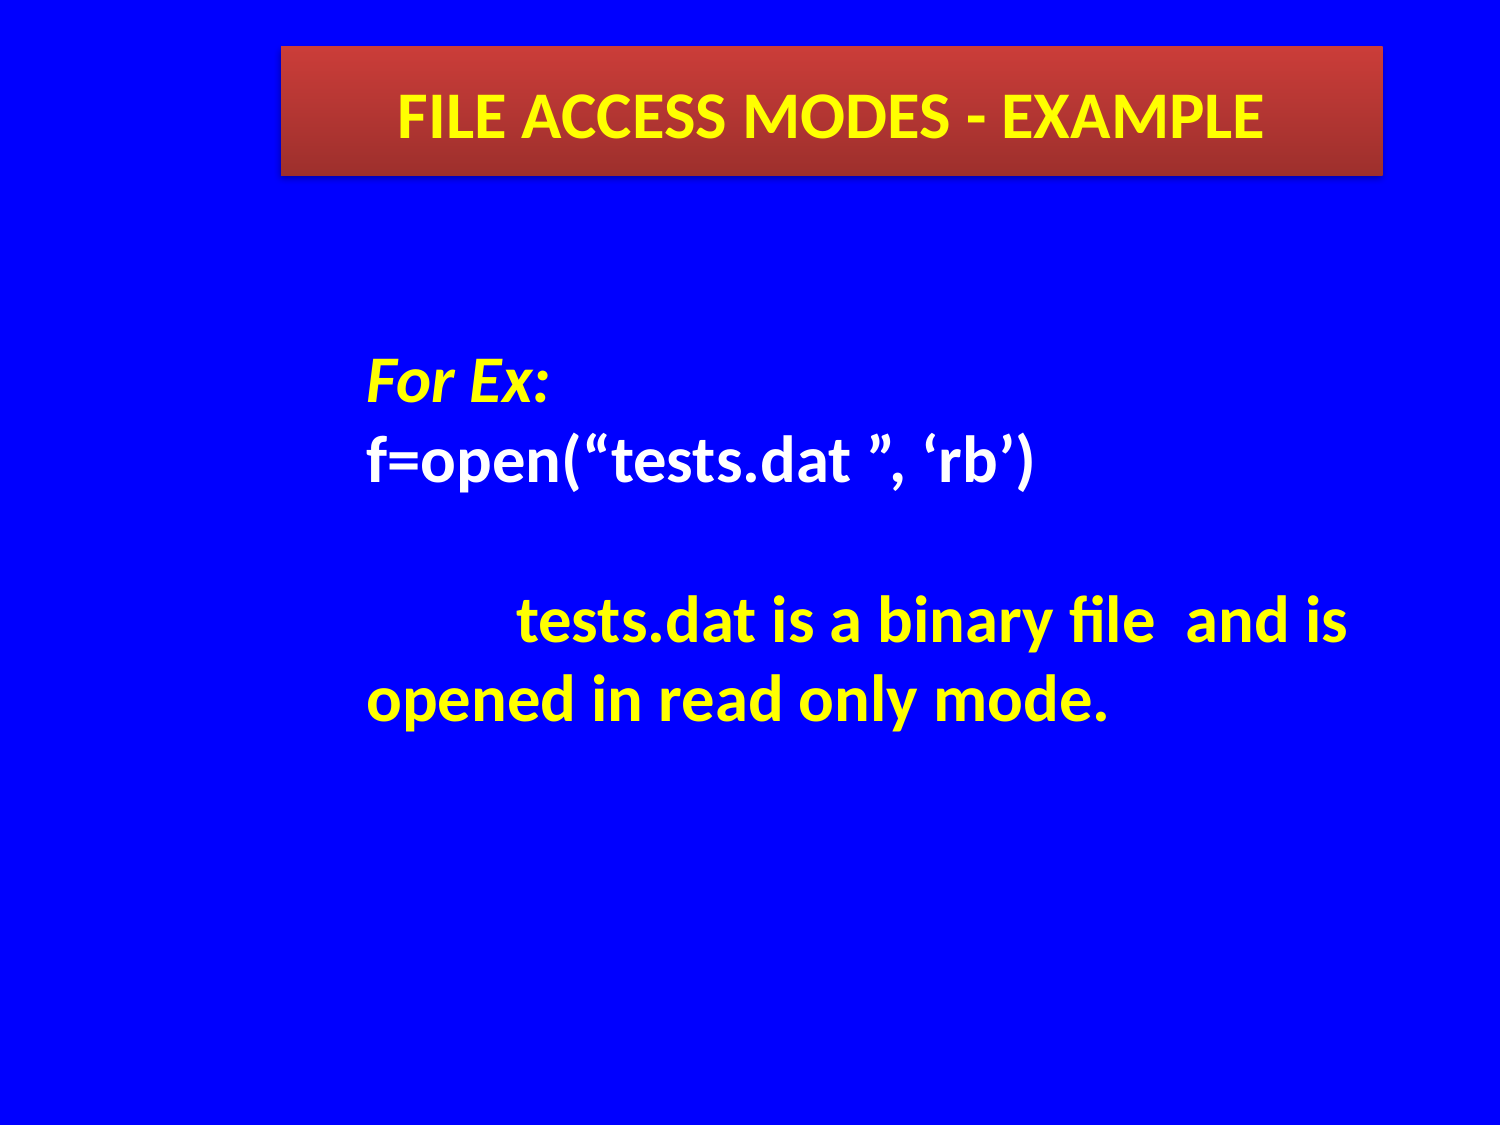

FILE ACCESS MODES - EXAMPLE
For Ex:
f=open(“tests.dat ”, ‘rb’)

	tests.dat is a binary file  and is opened in read only mode.